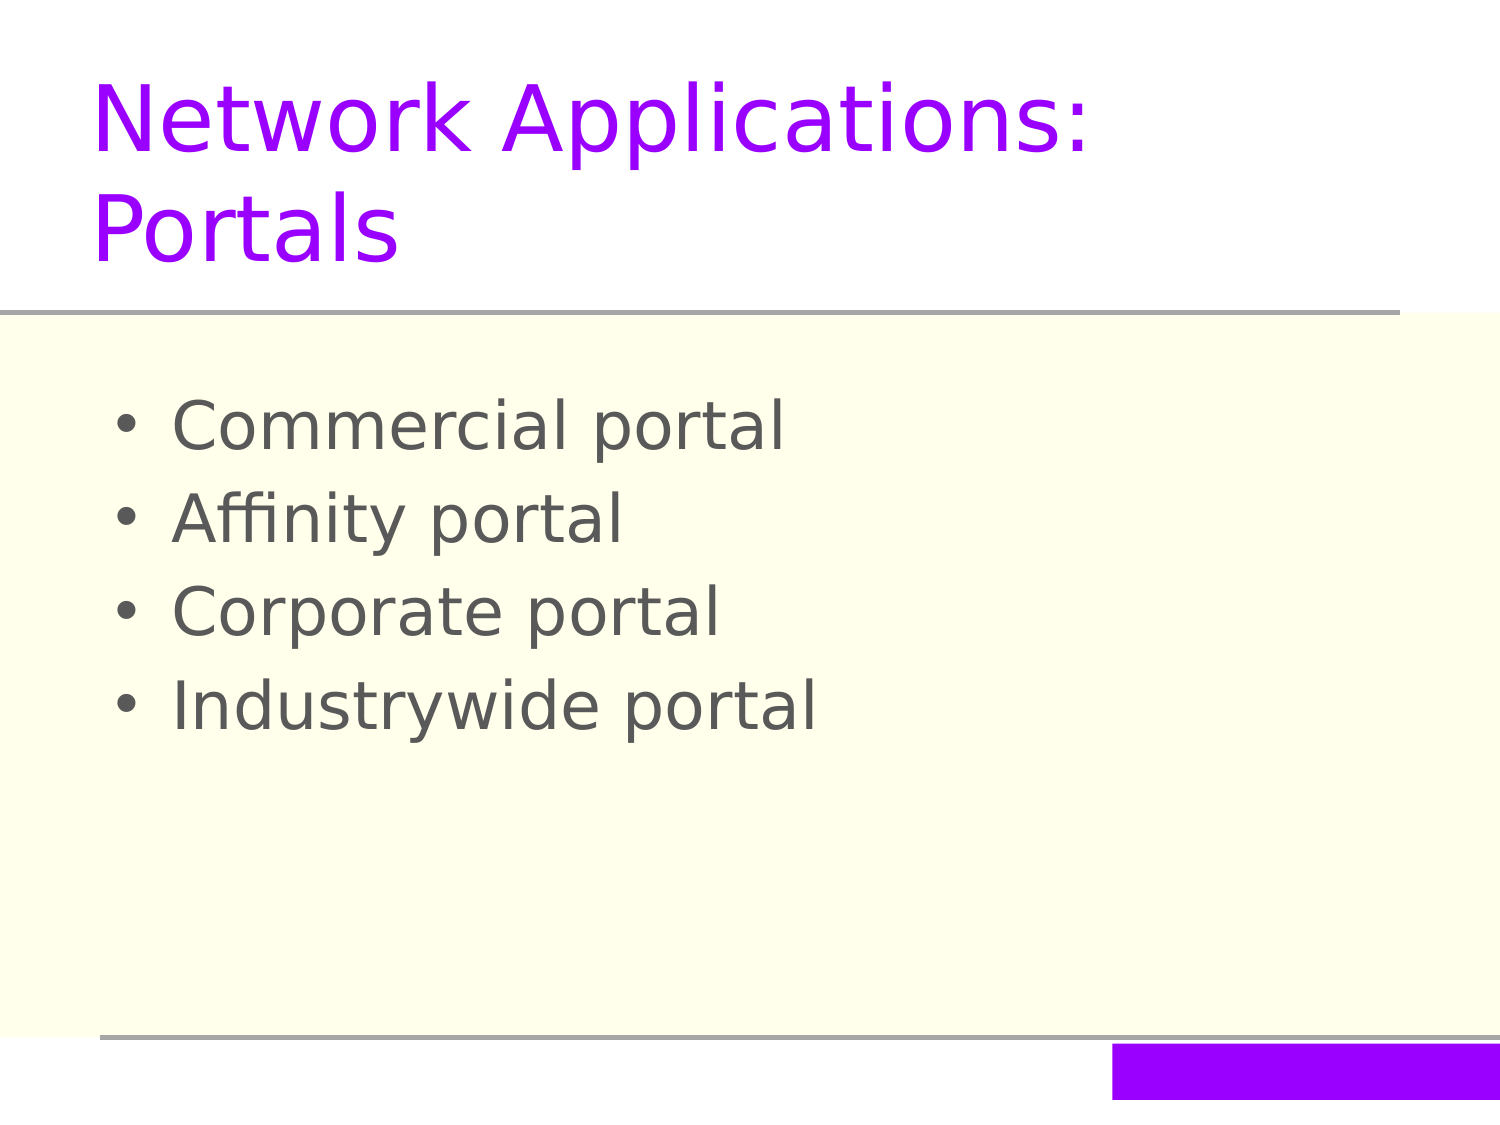

Network Applications: Portals
Commercial portal
Affinity portal
Corporate portal
Industrywide portal